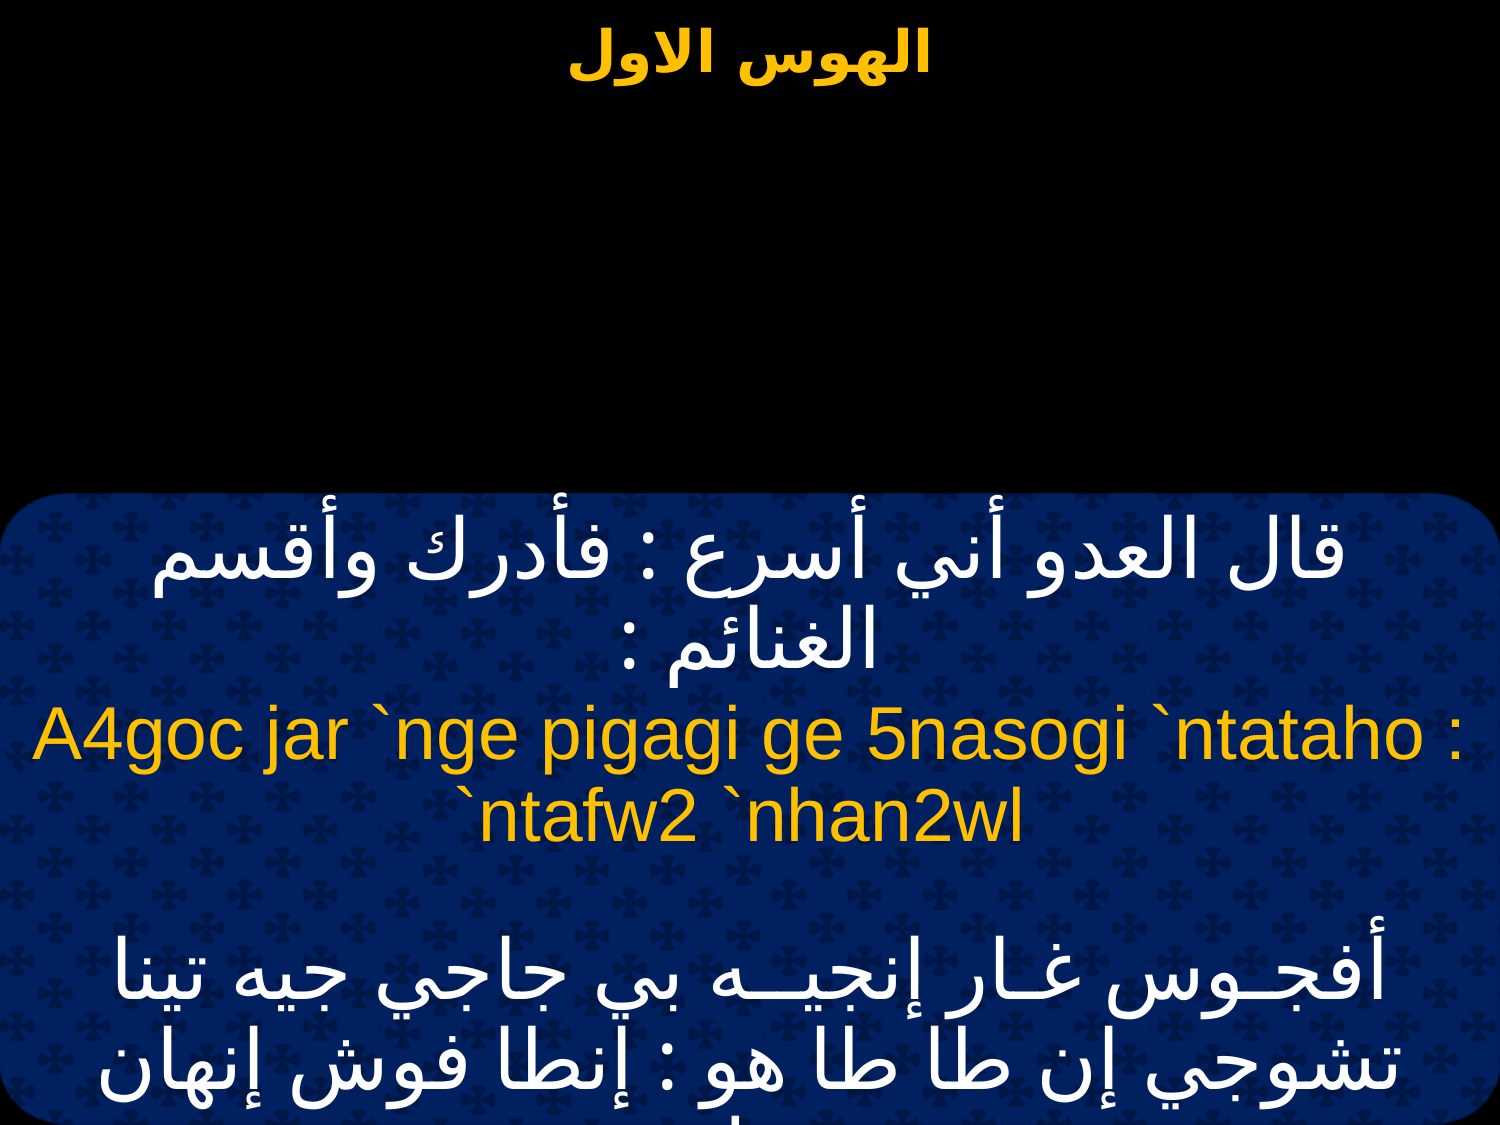

قال العدو أني أسرع : فأدرك وأقسم الغنائم :
A4goc jar `nge pigagi ge 5nasogi `ntataho : `ntafw2 `nhan2wl
أفجـوس غـار إنجيــه بي جاجي جيه تينا تشوجي إن طا طا هو : إنطا فوش إنهان شول :